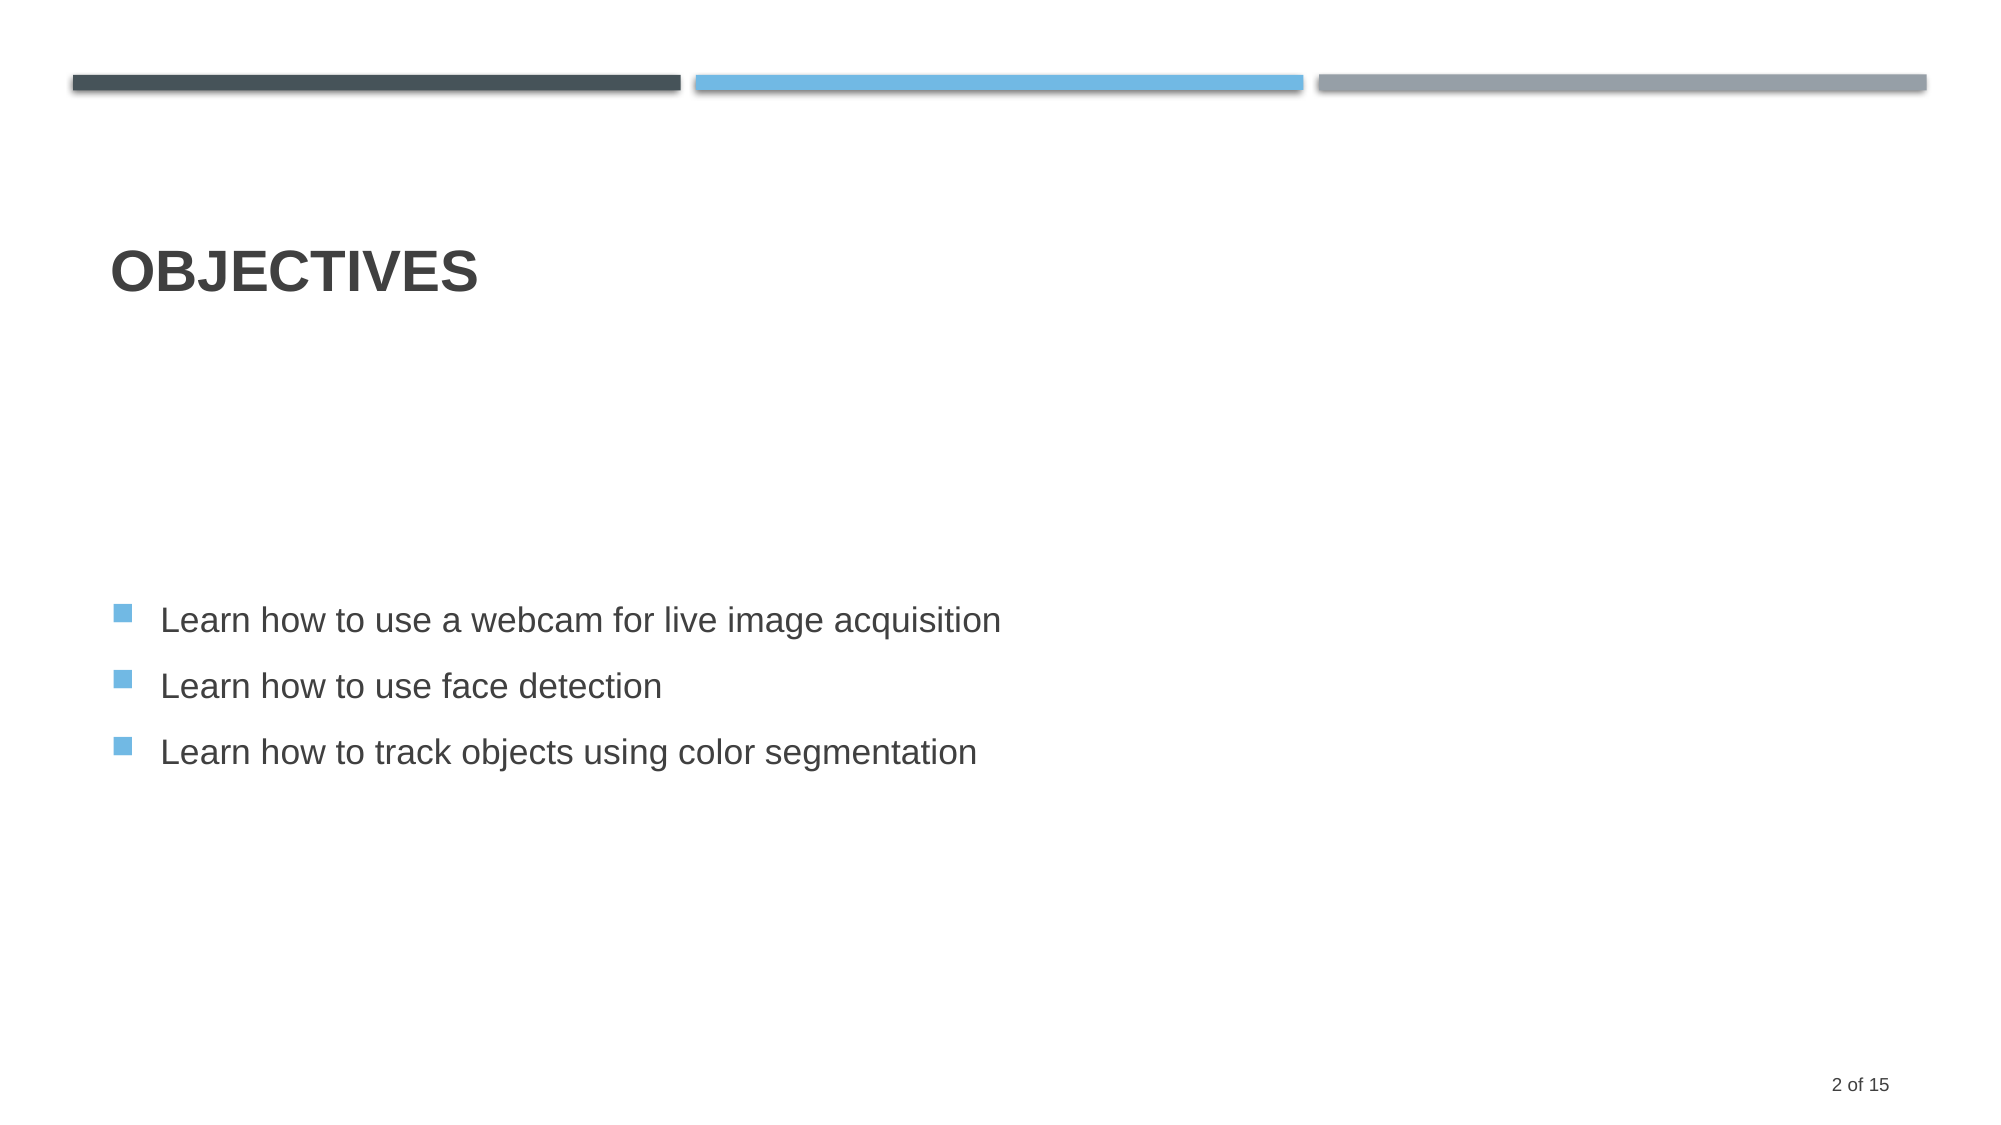

# objectives
Learn how to use a webcam for live image acquisition
Learn how to use face detection
Learn how to track objects using color segmentation
2 of 15